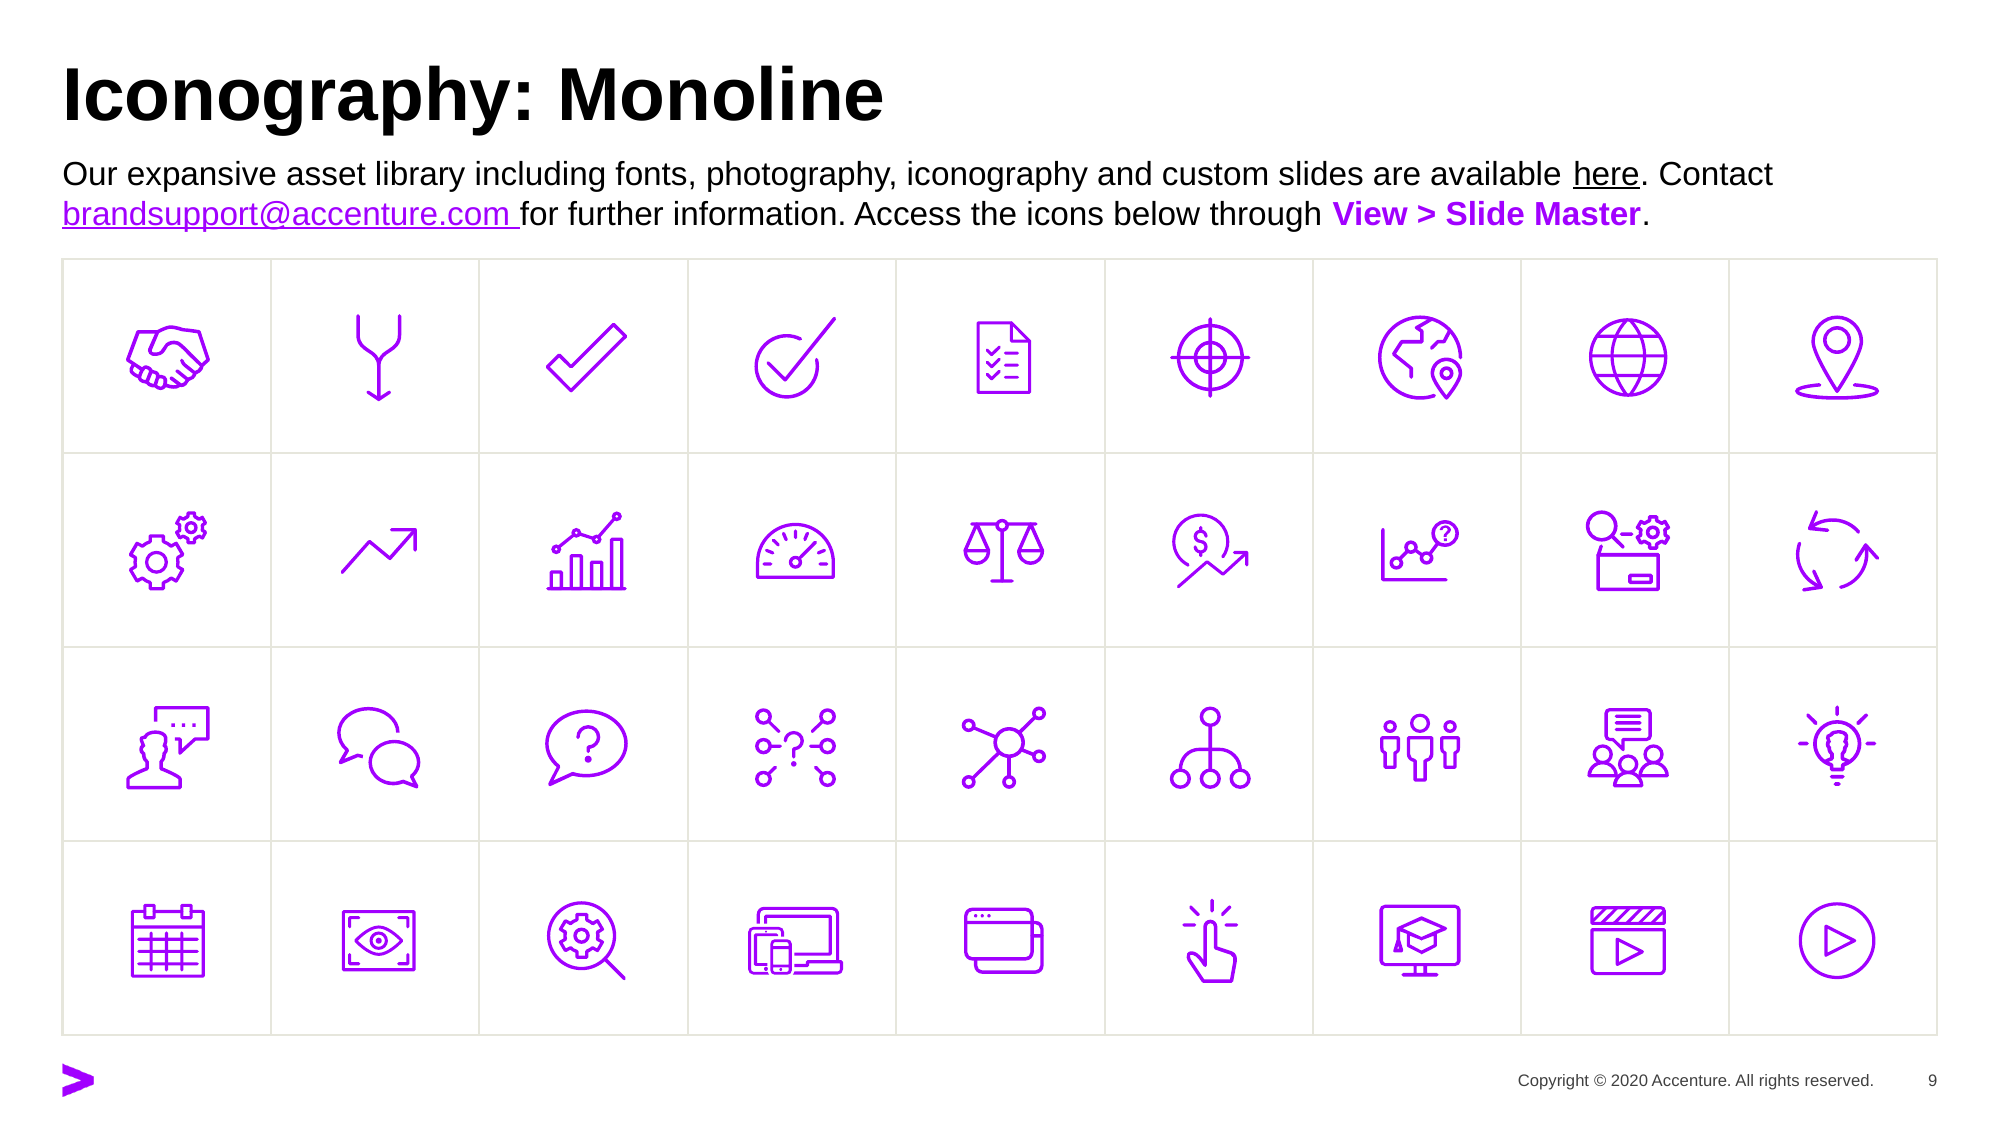

# Iconography: Monoline
Our expansive asset library including fonts, photography, iconography and custom slides are available here. Contact brandsupport@accenture.com for further information. Access the icons below through View > Slide Master.